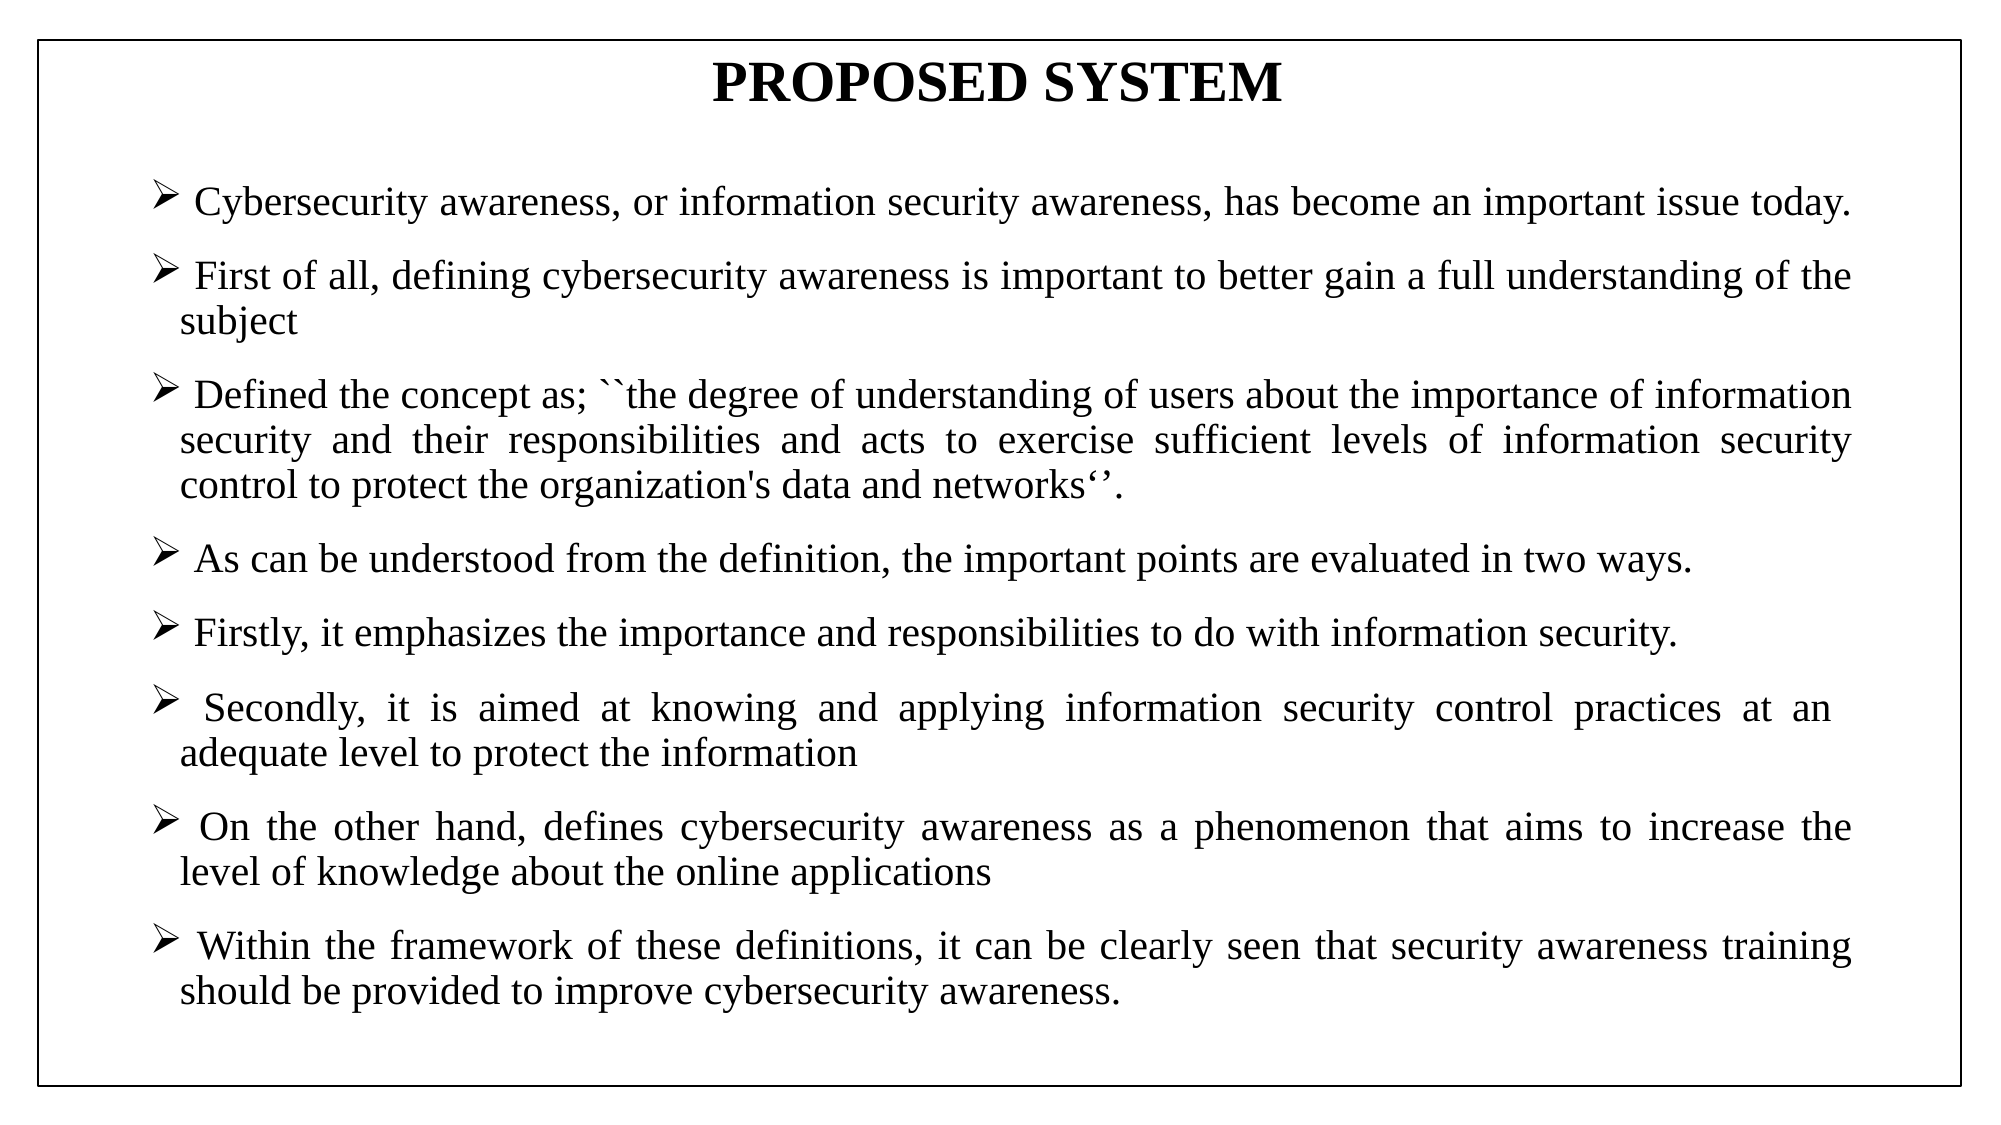

# PROPOSED SYSTEM
 Cybersecurity awareness, or information security awareness, has become an important issue today.
 First of all, defining cybersecurity awareness is important to better gain a full understanding of the subject
 Defined the concept as; ``the degree of understanding of users about the importance of information security and their responsibilities and acts to exercise sufficient levels of information security control to protect the organization's data and networks‘’.
 As can be understood from the definition, the important points are evaluated in two ways.
 Firstly, it emphasizes the importance and responsibilities to do with information security.
 Secondly, it is aimed at knowing and applying information security control practices at an  adequate level to protect the information
 On the other hand, defines cybersecurity awareness as a phenomenon that aims to increase the level of knowledge about the online applications
 Within the framework of these definitions, it can be clearly seen that security awareness training should be provided to improve cybersecurity awareness.